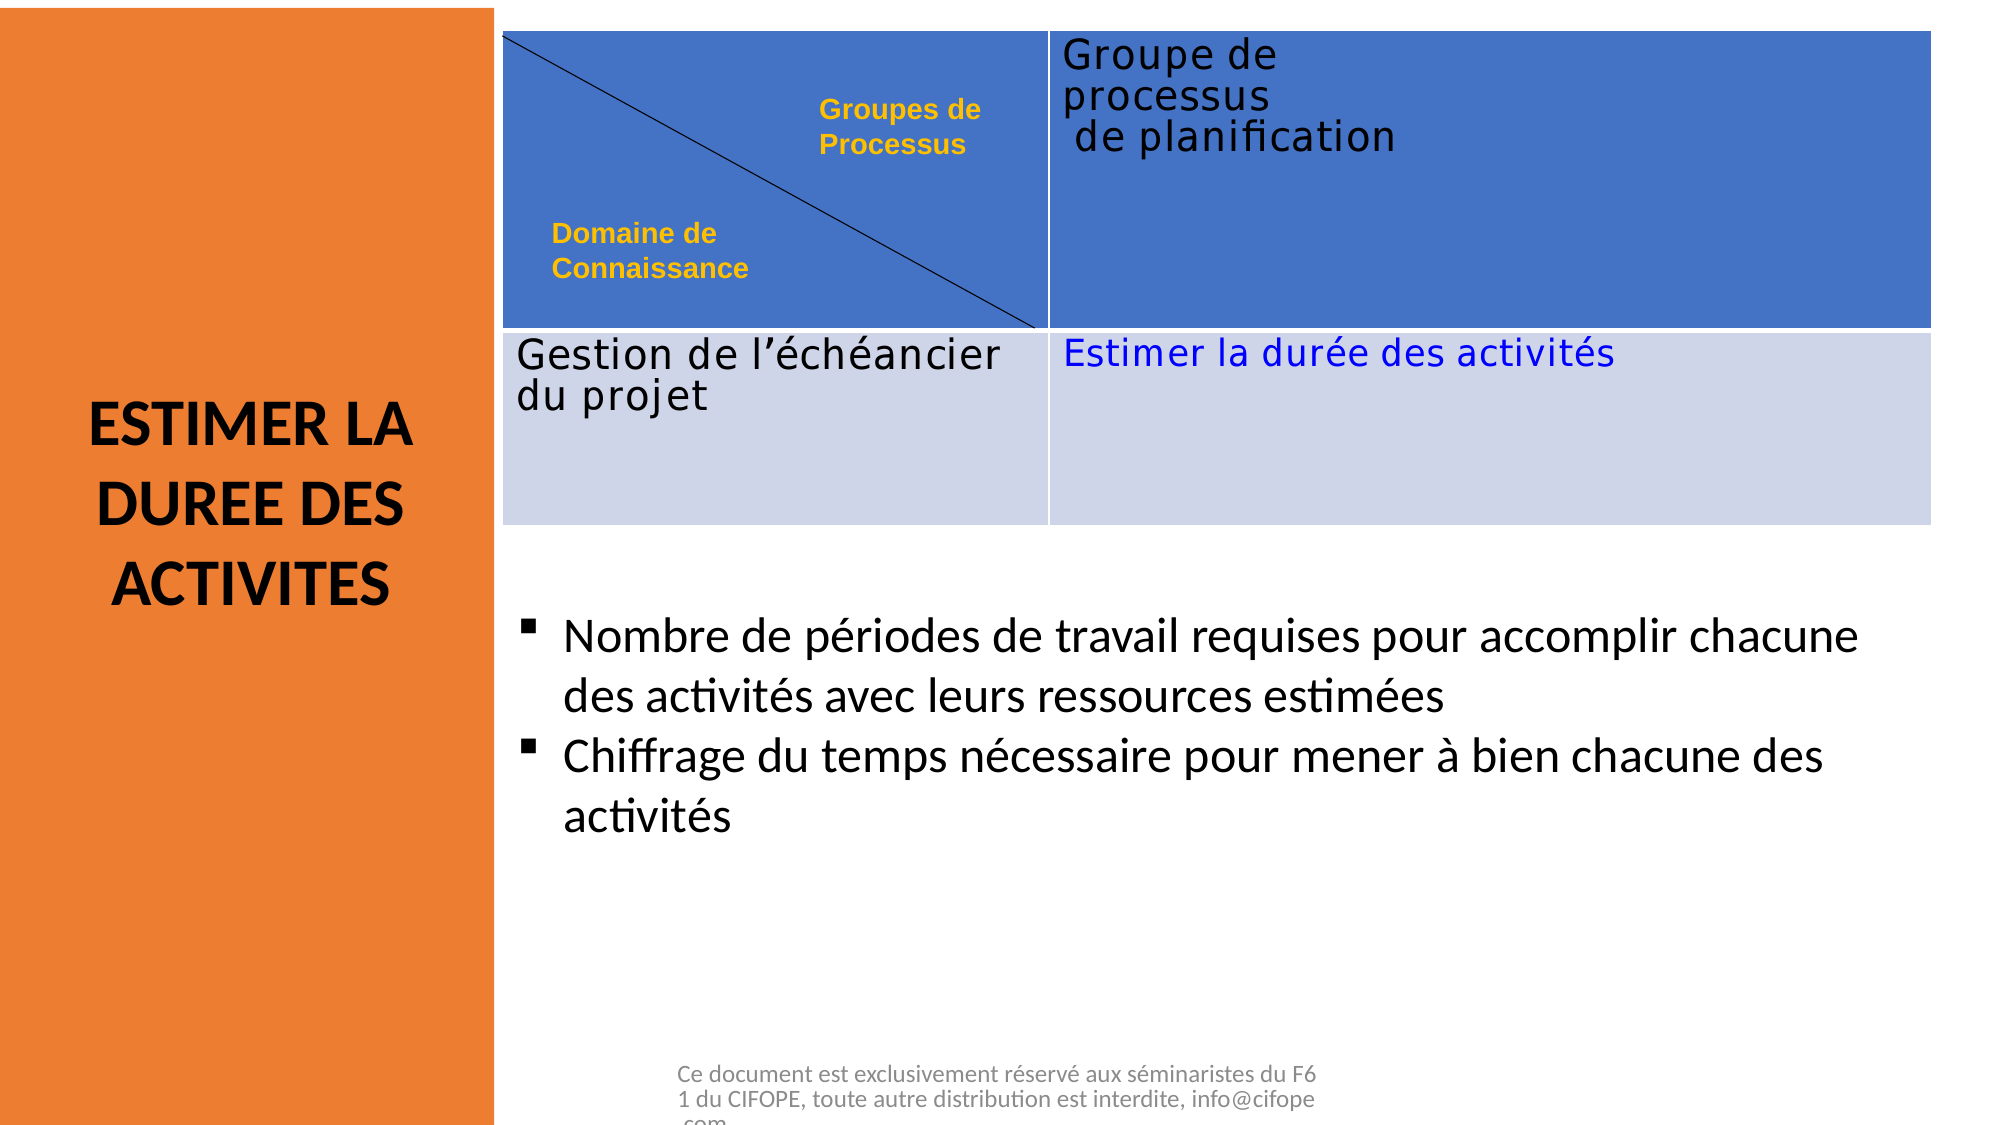

|  | Groupe de processus de planification |
| --- | --- |
| Gestion de l’échéancier du projet | Estimer la durée des activités |
Groupes de
Processus

Domaine de
Connaissance

ESTIMER LA DUREE DES ACTIVITES
Nombre de périodes de travail requises pour accomplir chacune des activités avec leurs ressources estimées
Chiffrage du temps nécessaire pour mener à bien chacune des activités

Ce document est exclusivement réservé aux séminaristes du F61 du CIFOPE, toute autre distribution est interdite, info@cifope.com